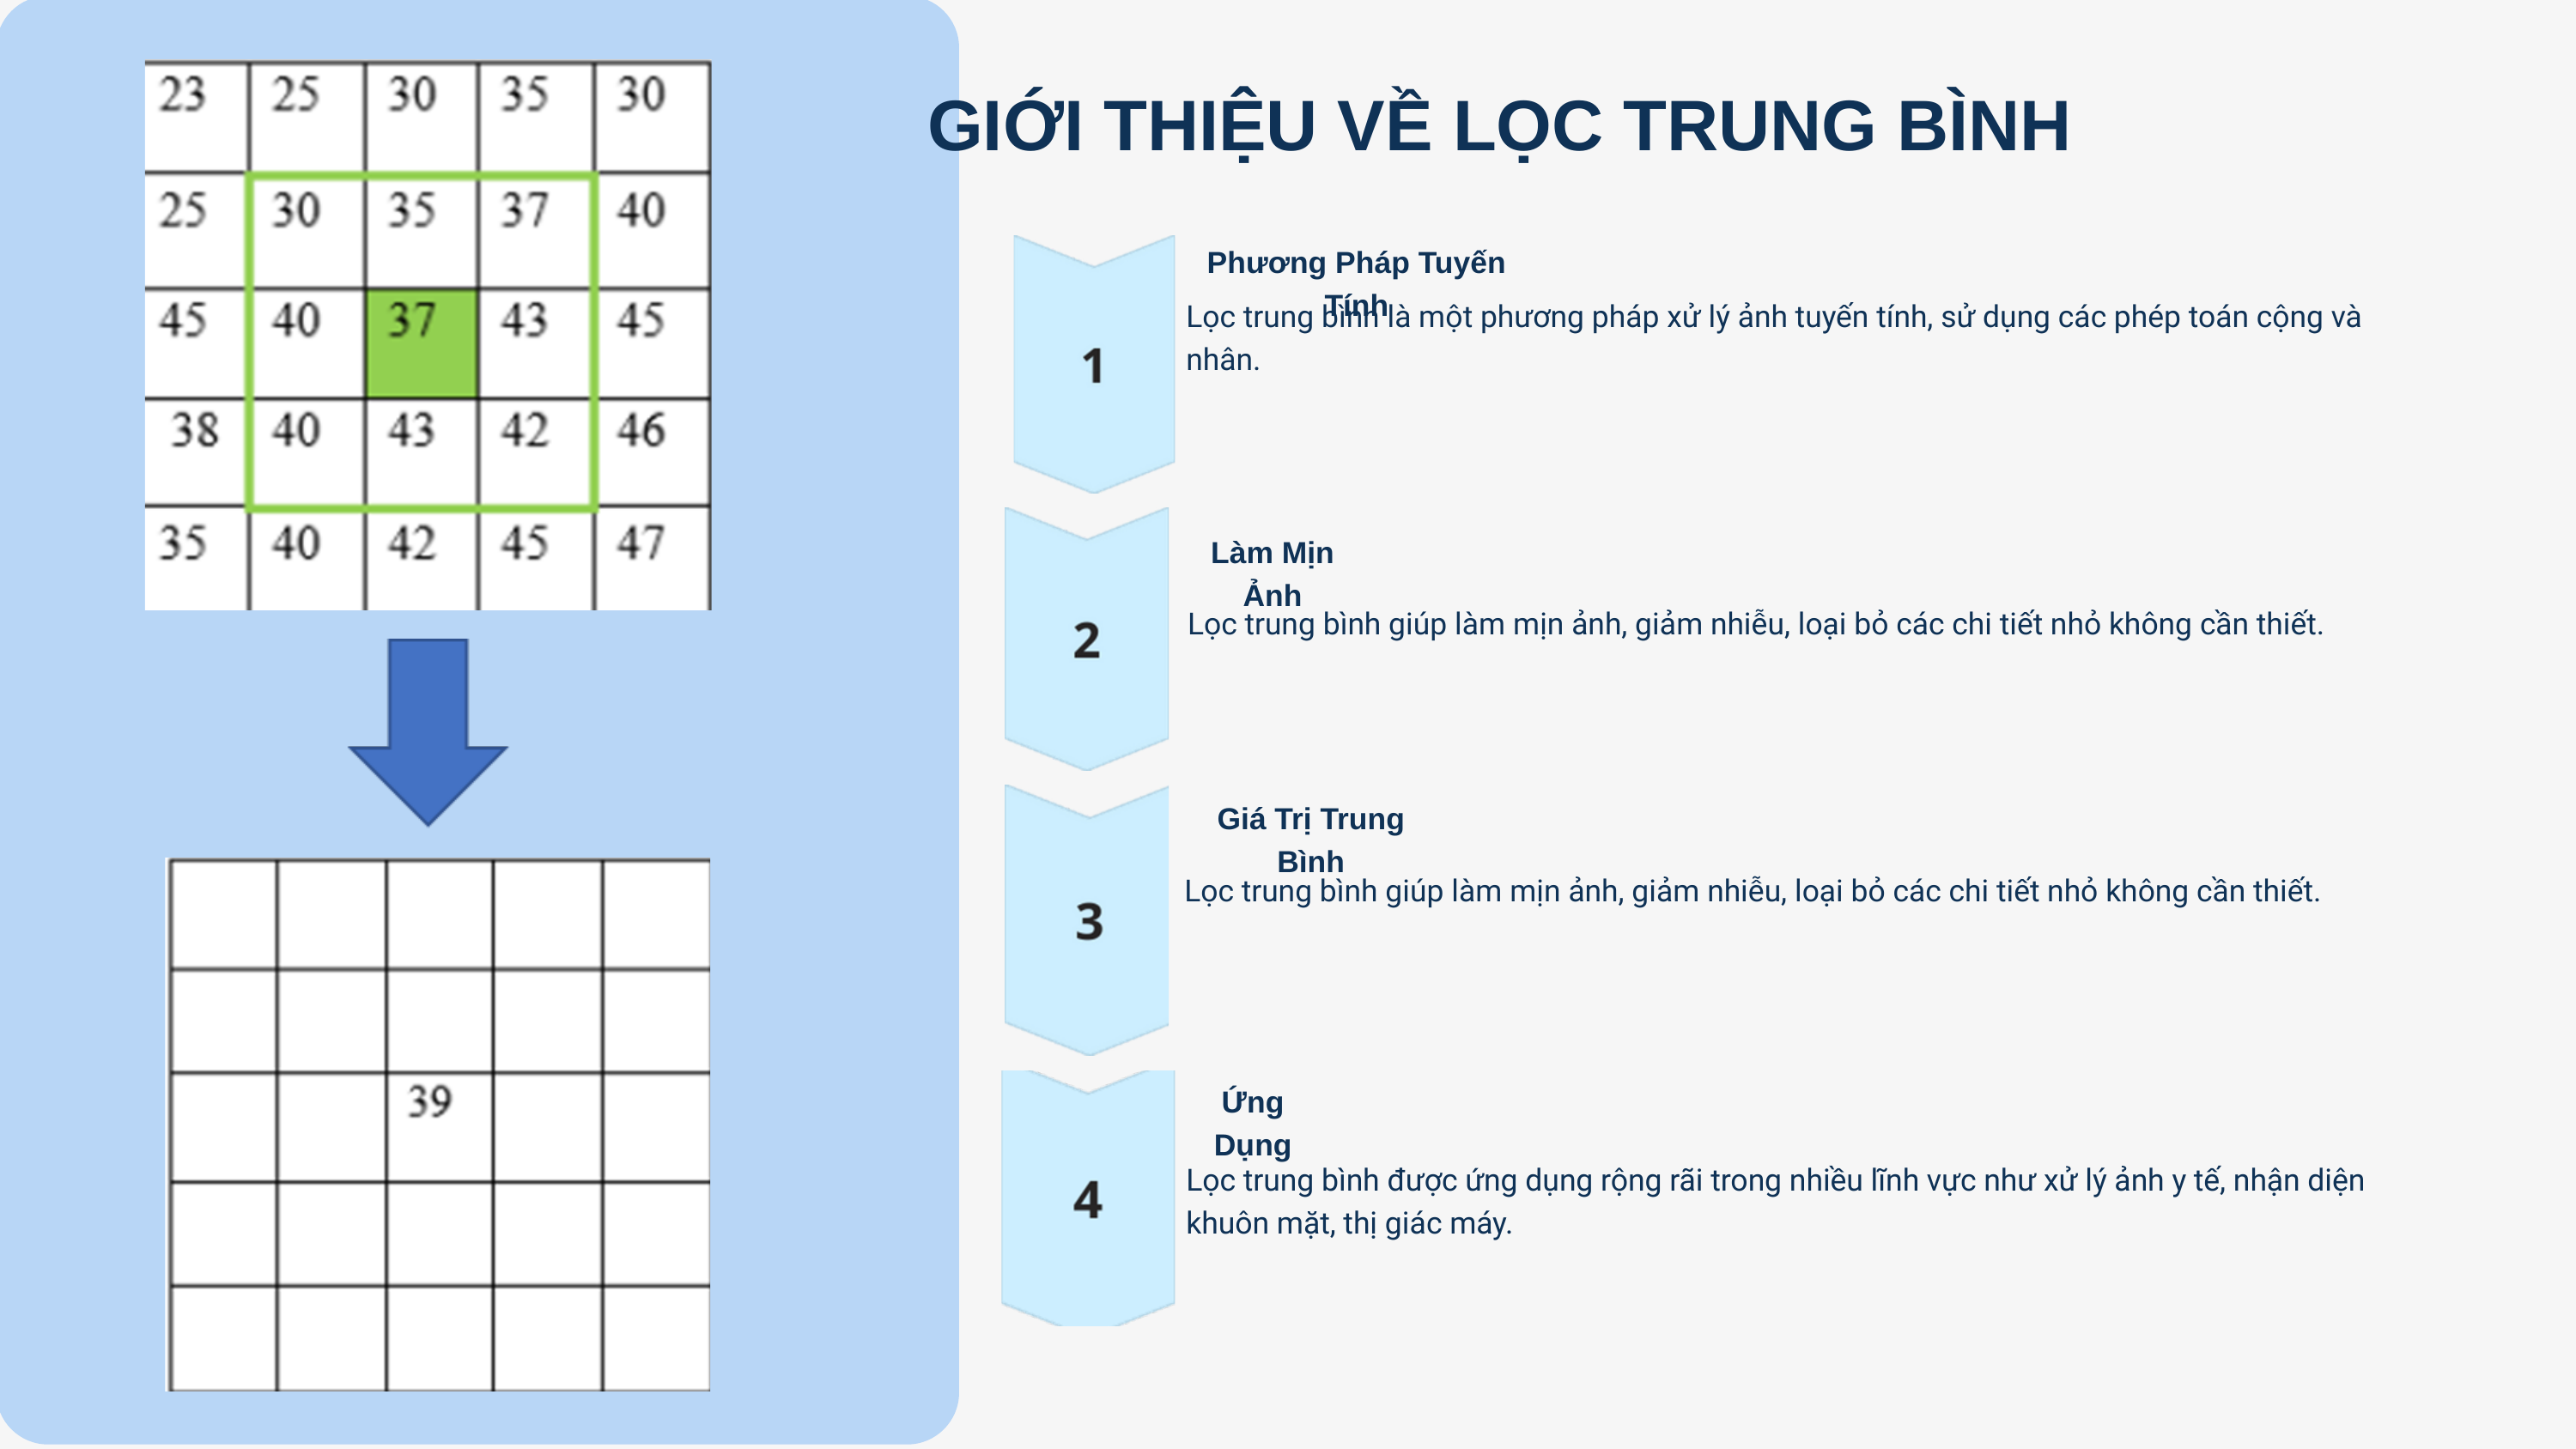

GIỚI THIỆU VỀ LỌC TRUNG BÌNH

Phương Pháp Tuyến Tính
Lọc trung bình là một phương pháp xử lý ảnh tuyến tính, sử dụng các phép toán cộng và nhân.

Làm Mịn Ảnh
Lọc trung bình giúp làm mịn ảnh, giảm nhiễu, loại bỏ các chi tiết nhỏ không cần thiết.

Giá Trị Trung Bình

Lọc trung bình giúp làm mịn ảnh, giảm nhiễu, loại bỏ các chi tiết nhỏ không cần thiết.

Ứng Dụng
Lọc trung bình được ứng dụng rộng rãi trong nhiều lĩnh vực như xử lý ảnh y tế, nhận diện khuôn mặt, thị giác máy.